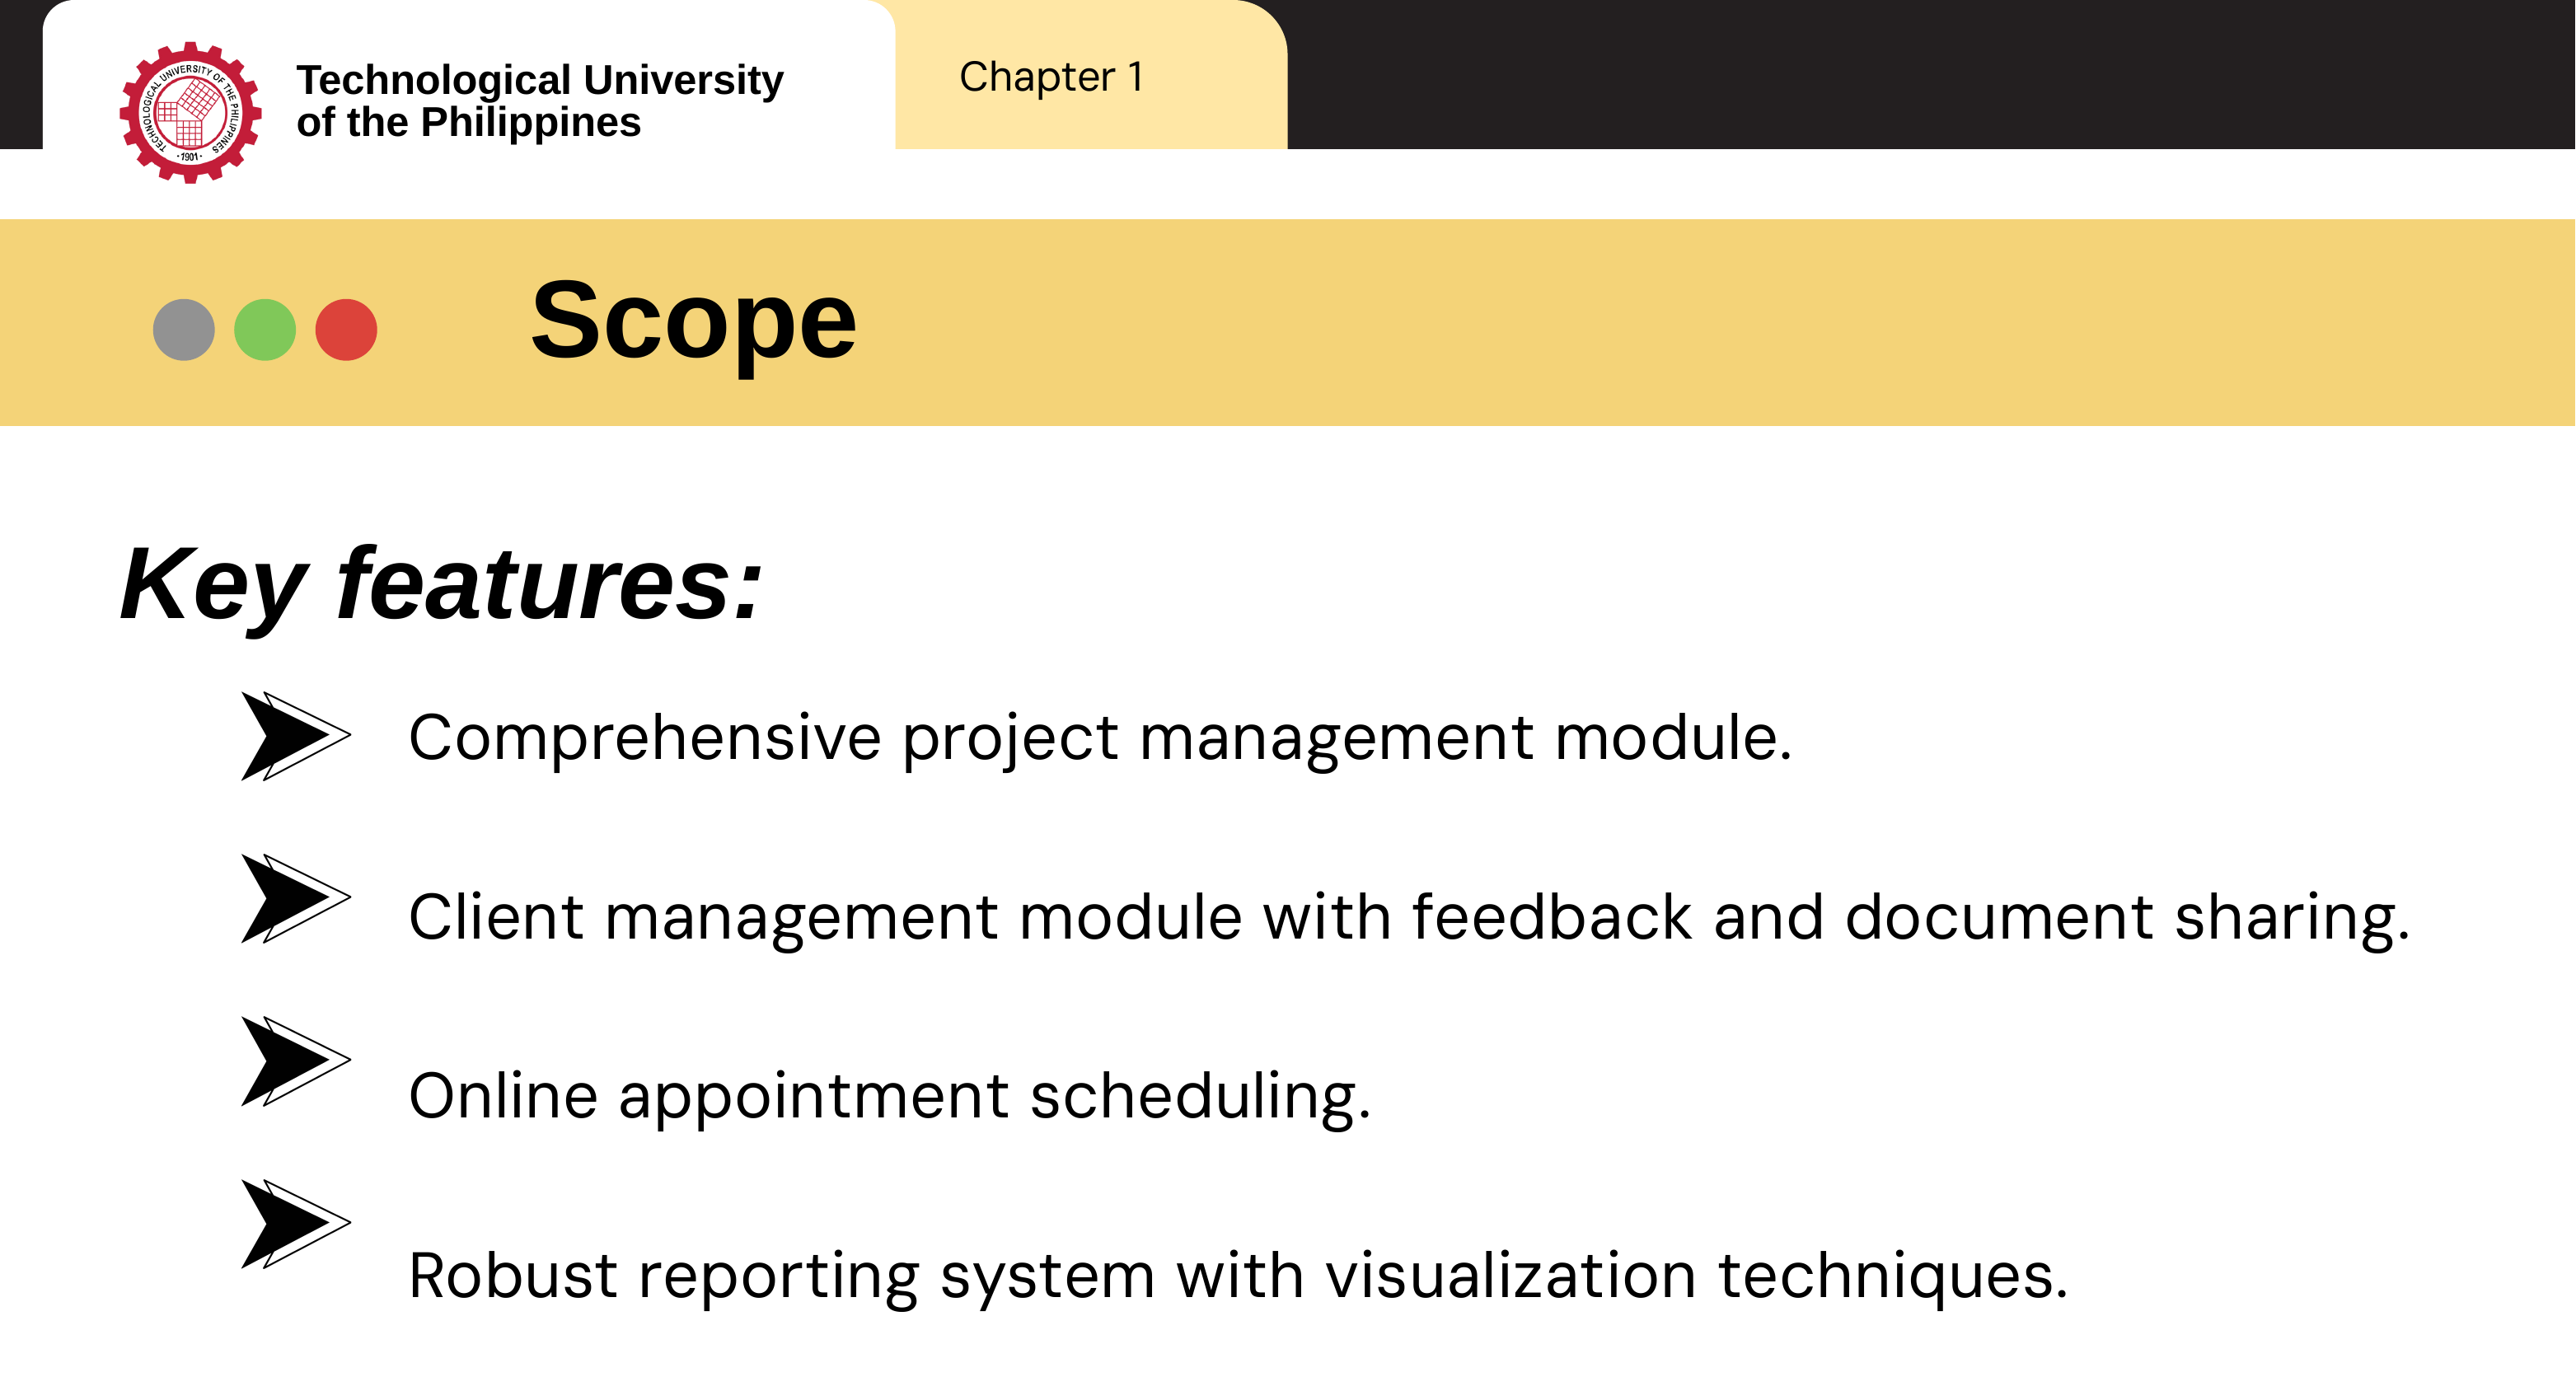

Chapter 1
Technological University of the Philippines

Scope

Key features:
Comprehensive project management module.

Client management module with feedback and document sharing.

Online appointment scheduling.

Robust reporting system with visualization techniques.